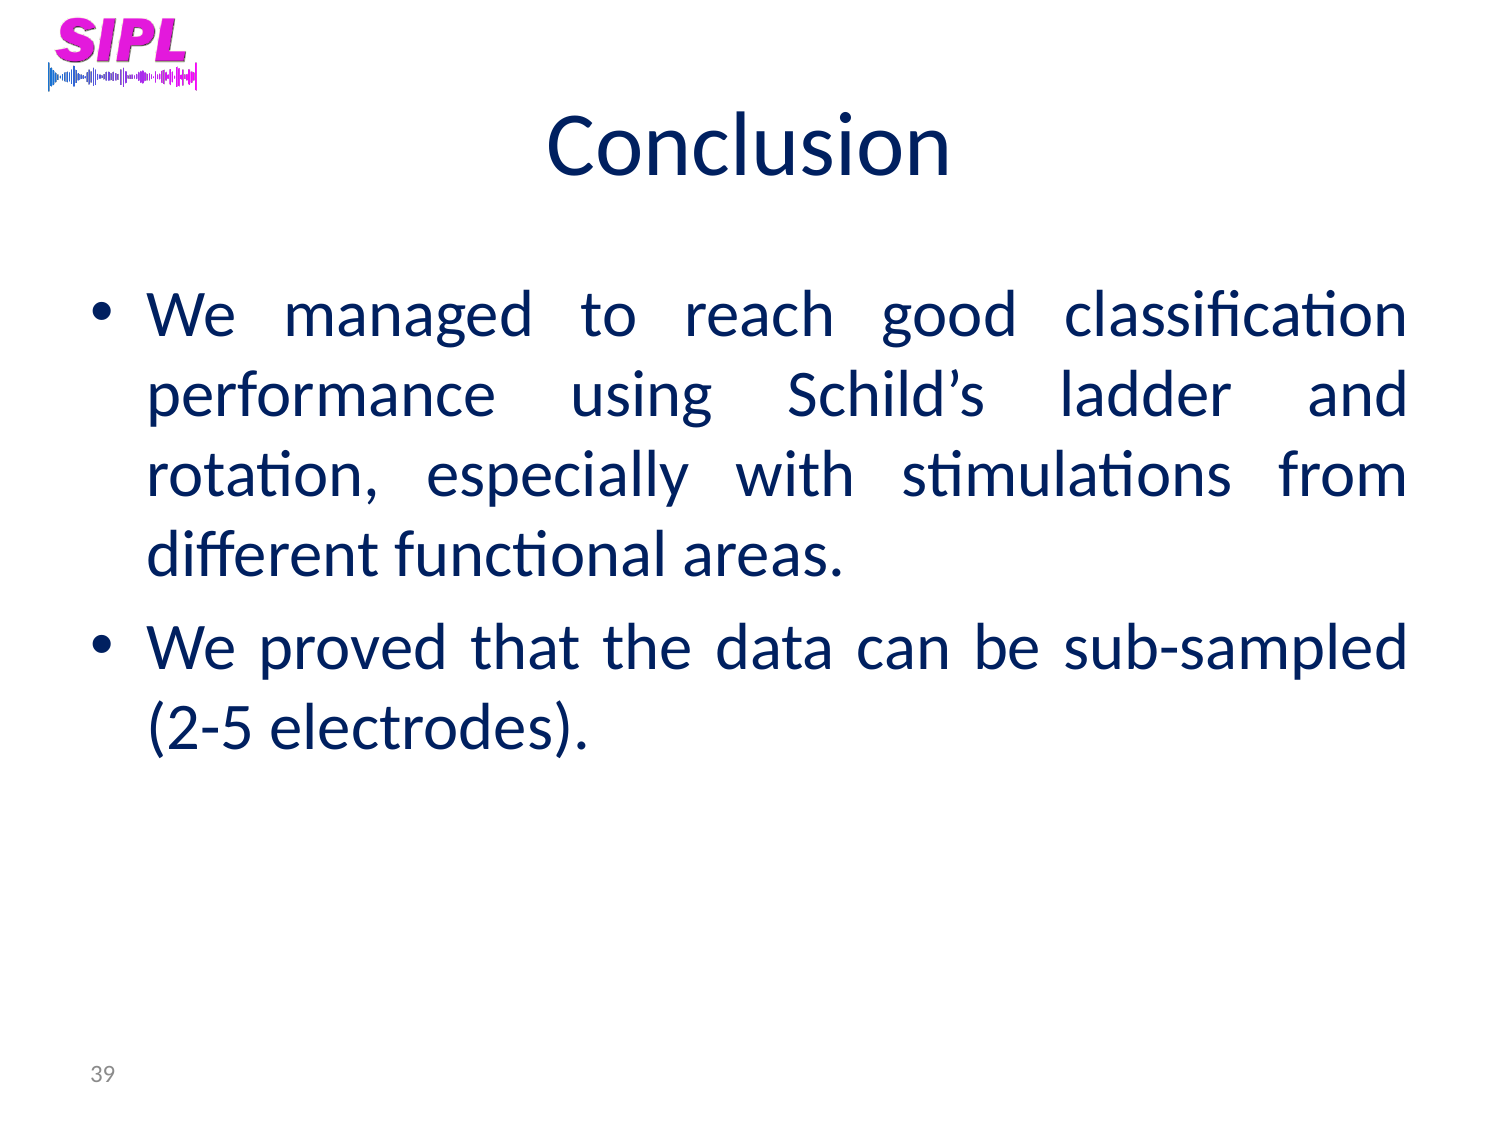

# Conclusion
We managed to reach good classification performance using Schild’s ladder and rotation, especially with stimulations from different functional areas.
We proved that the data can be sub-sampled (2-5 electrodes).

39